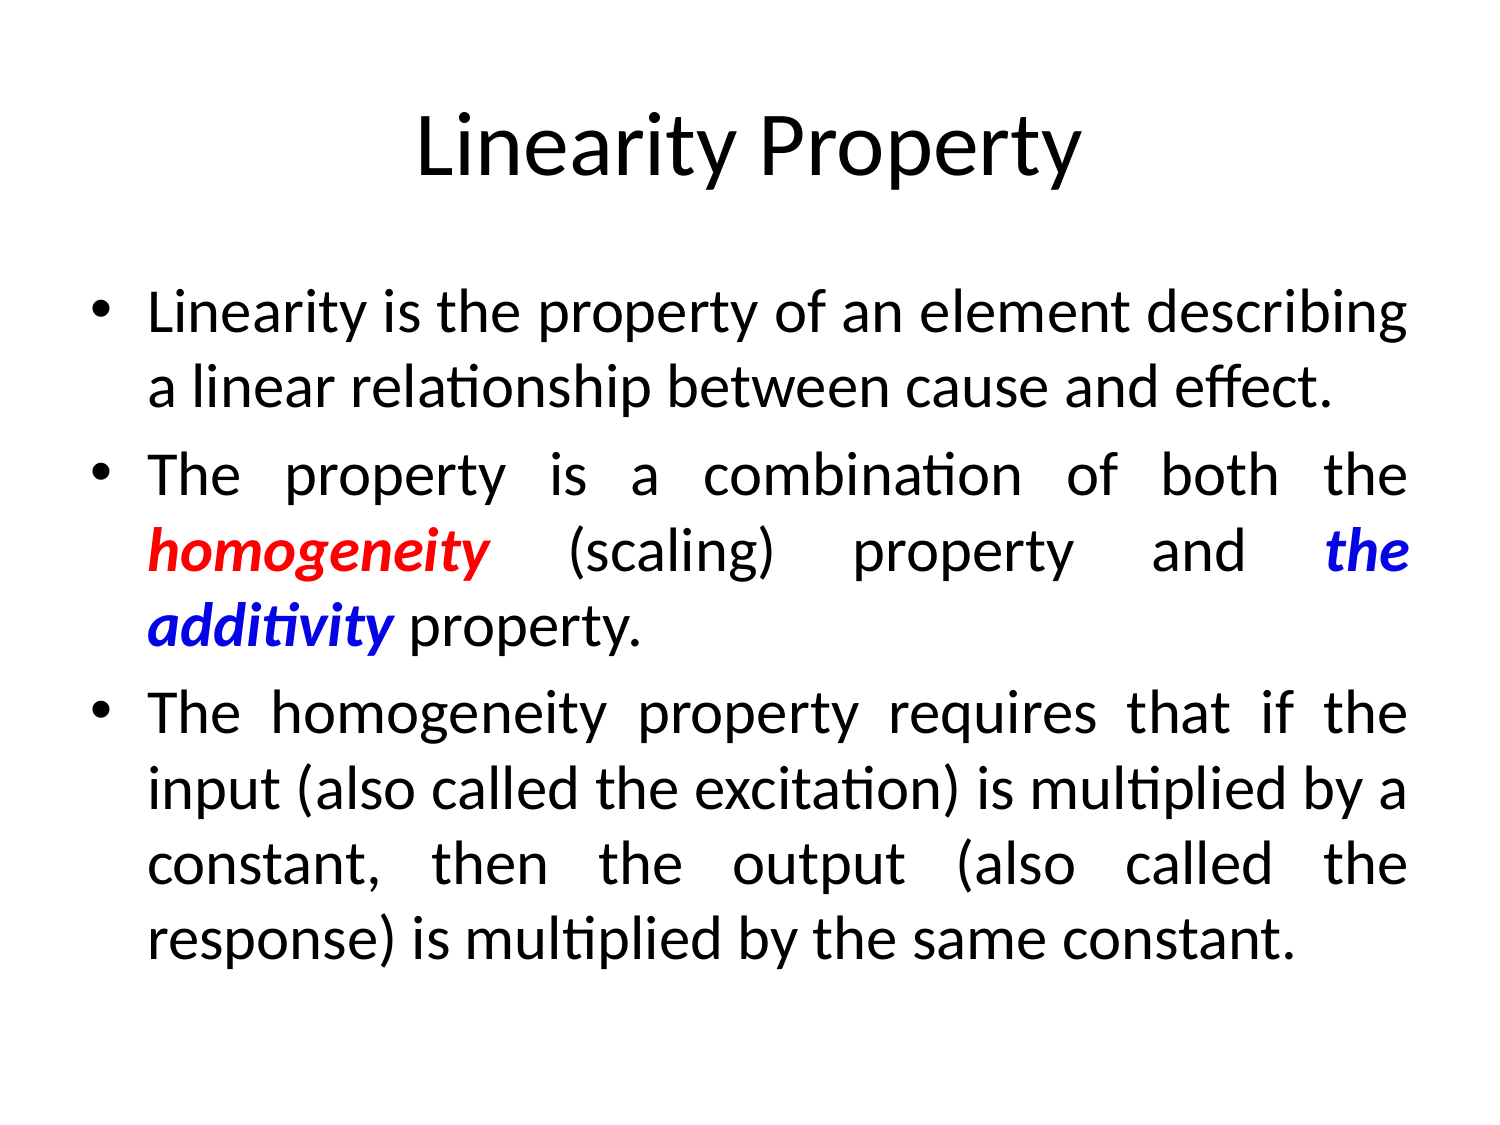

# Linearity Property
Linearity is the property of an element describing a linear relationship between cause and effect.
The property is a combination of both the homogeneity (scaling) property and the additivity property.
The homogeneity property requires that if the input (also called the excitation) is multiplied by a constant, then the output (also called the response) is multiplied by the same constant.